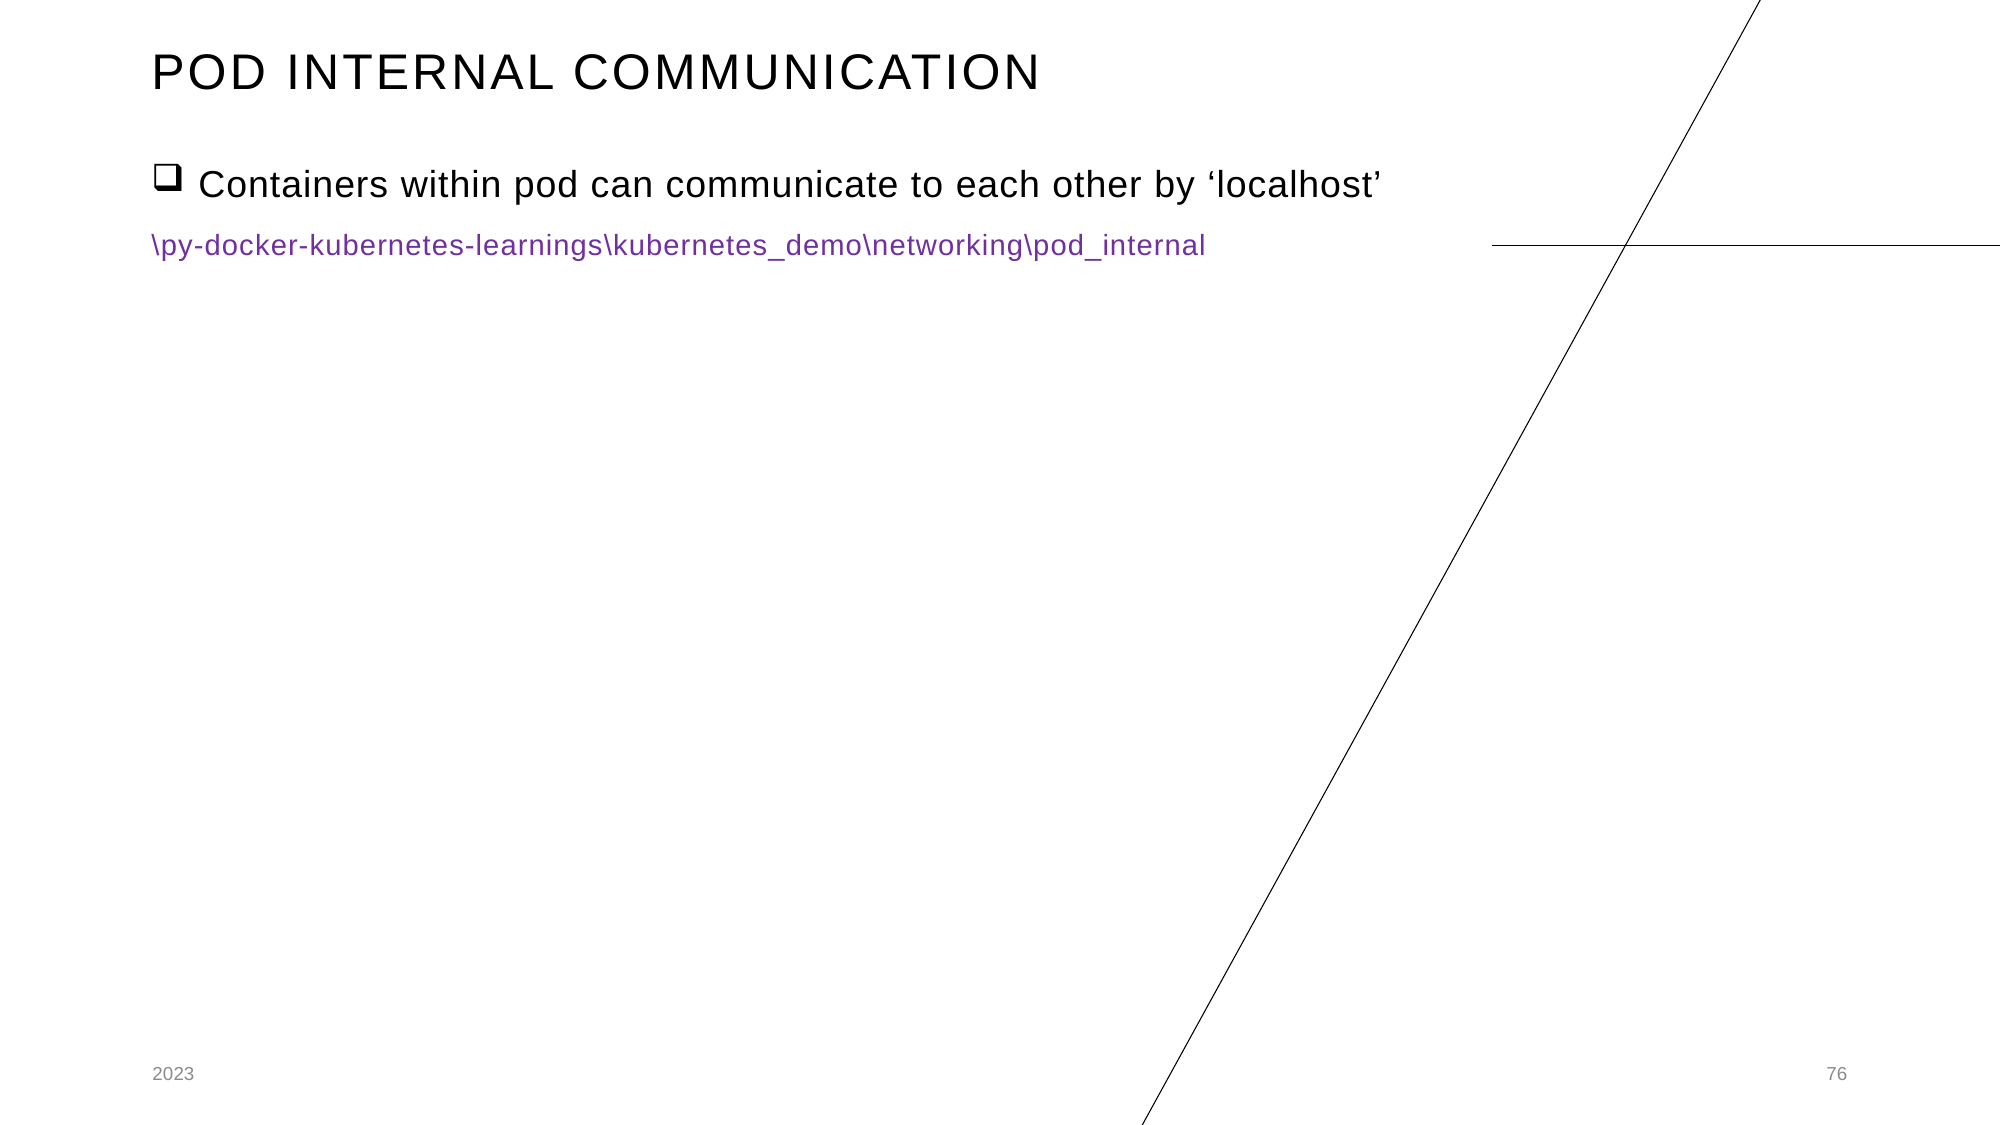

# Pod internal communication
Containers within pod can communicate to each other by ‘localhost’
\py-docker-kubernetes-learnings\kubernetes_demo\networking\pod_internal

2023
76